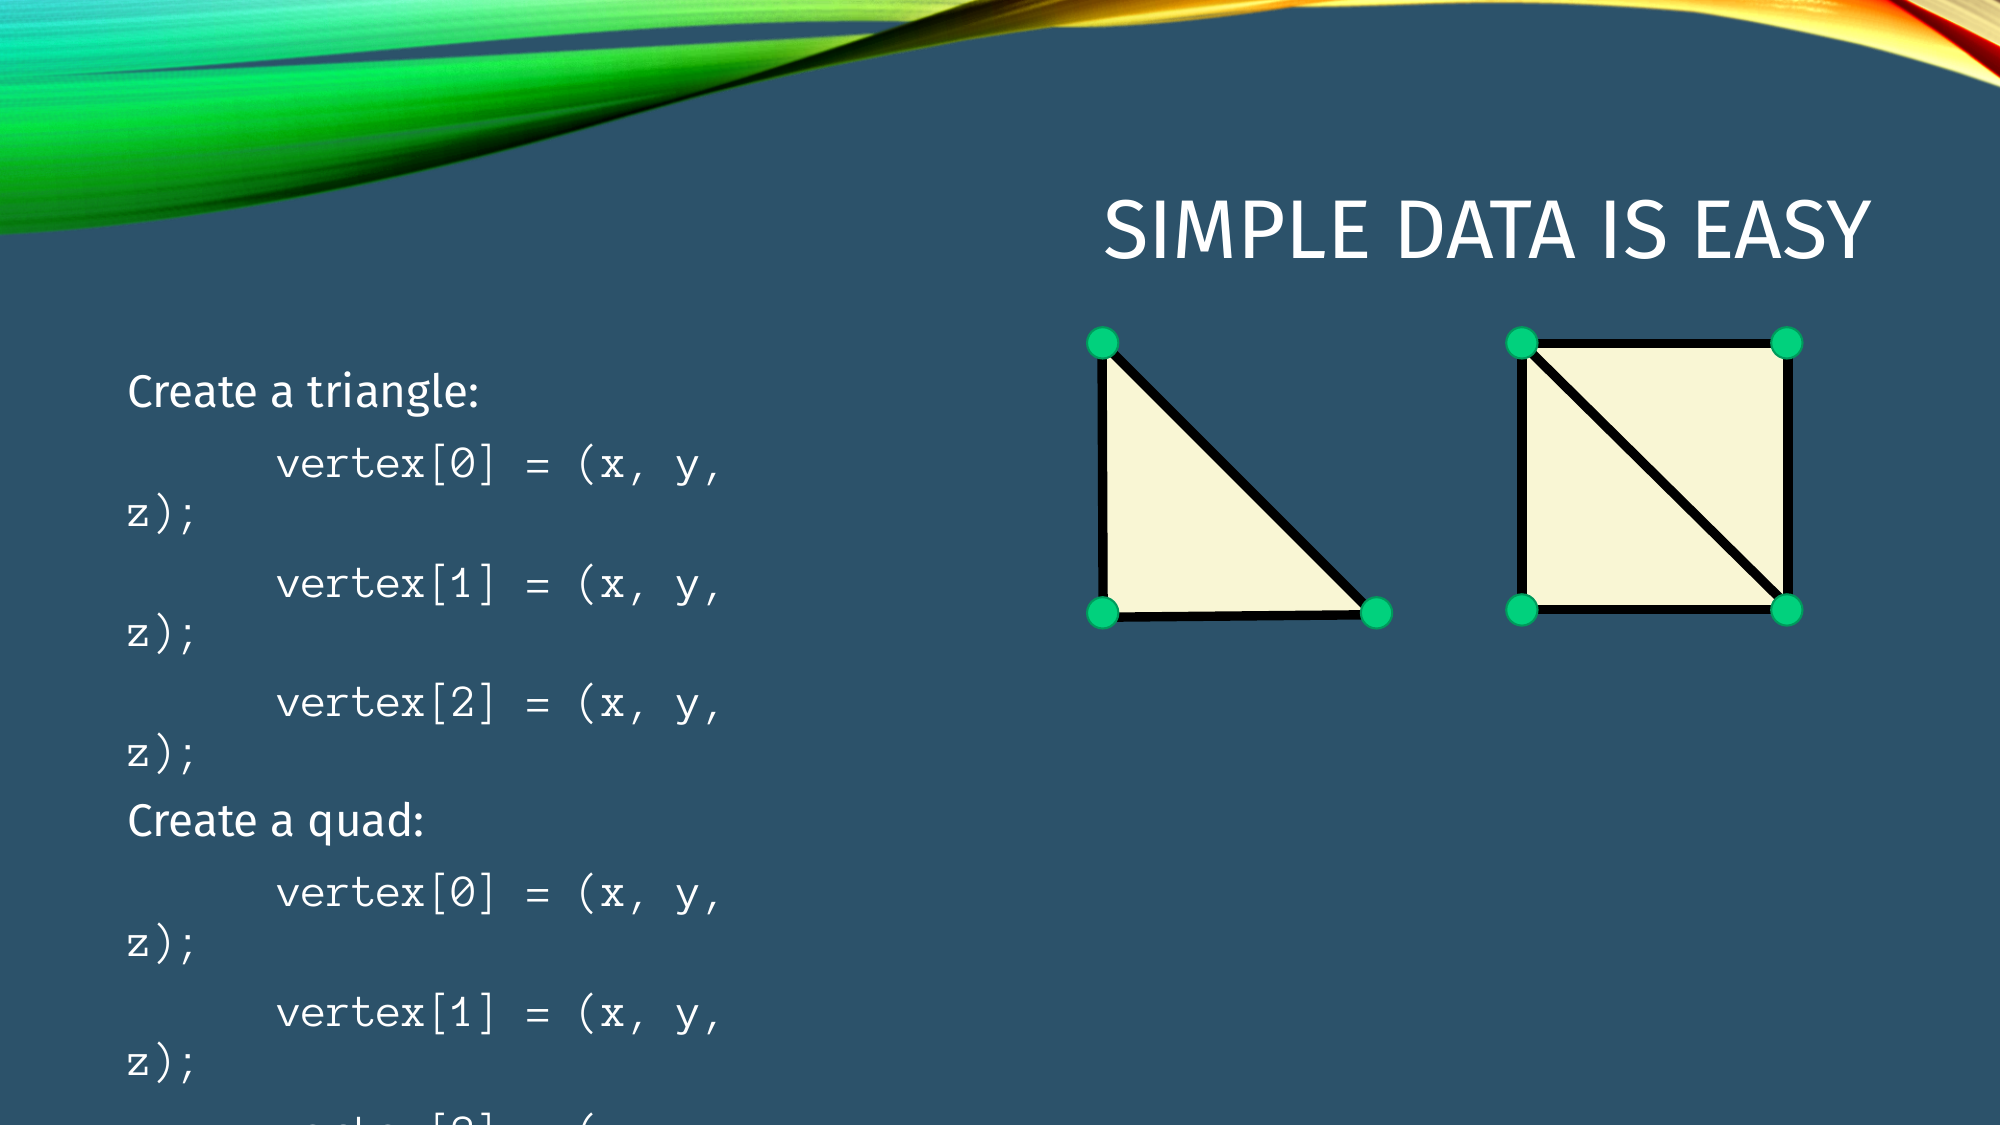

# Simple data is easy

Create a triangle:
	vertex[0] = (x, y, z);
	vertex[1] = (x, y, z);
	vertex[2] = (x, y, z);
Create a quad:
	vertex[0] = (x, y, z);
	vertex[1] = (x, y, z);
	vertex[2] = (x, y, z);
	vertex[3] = (x, y, z);